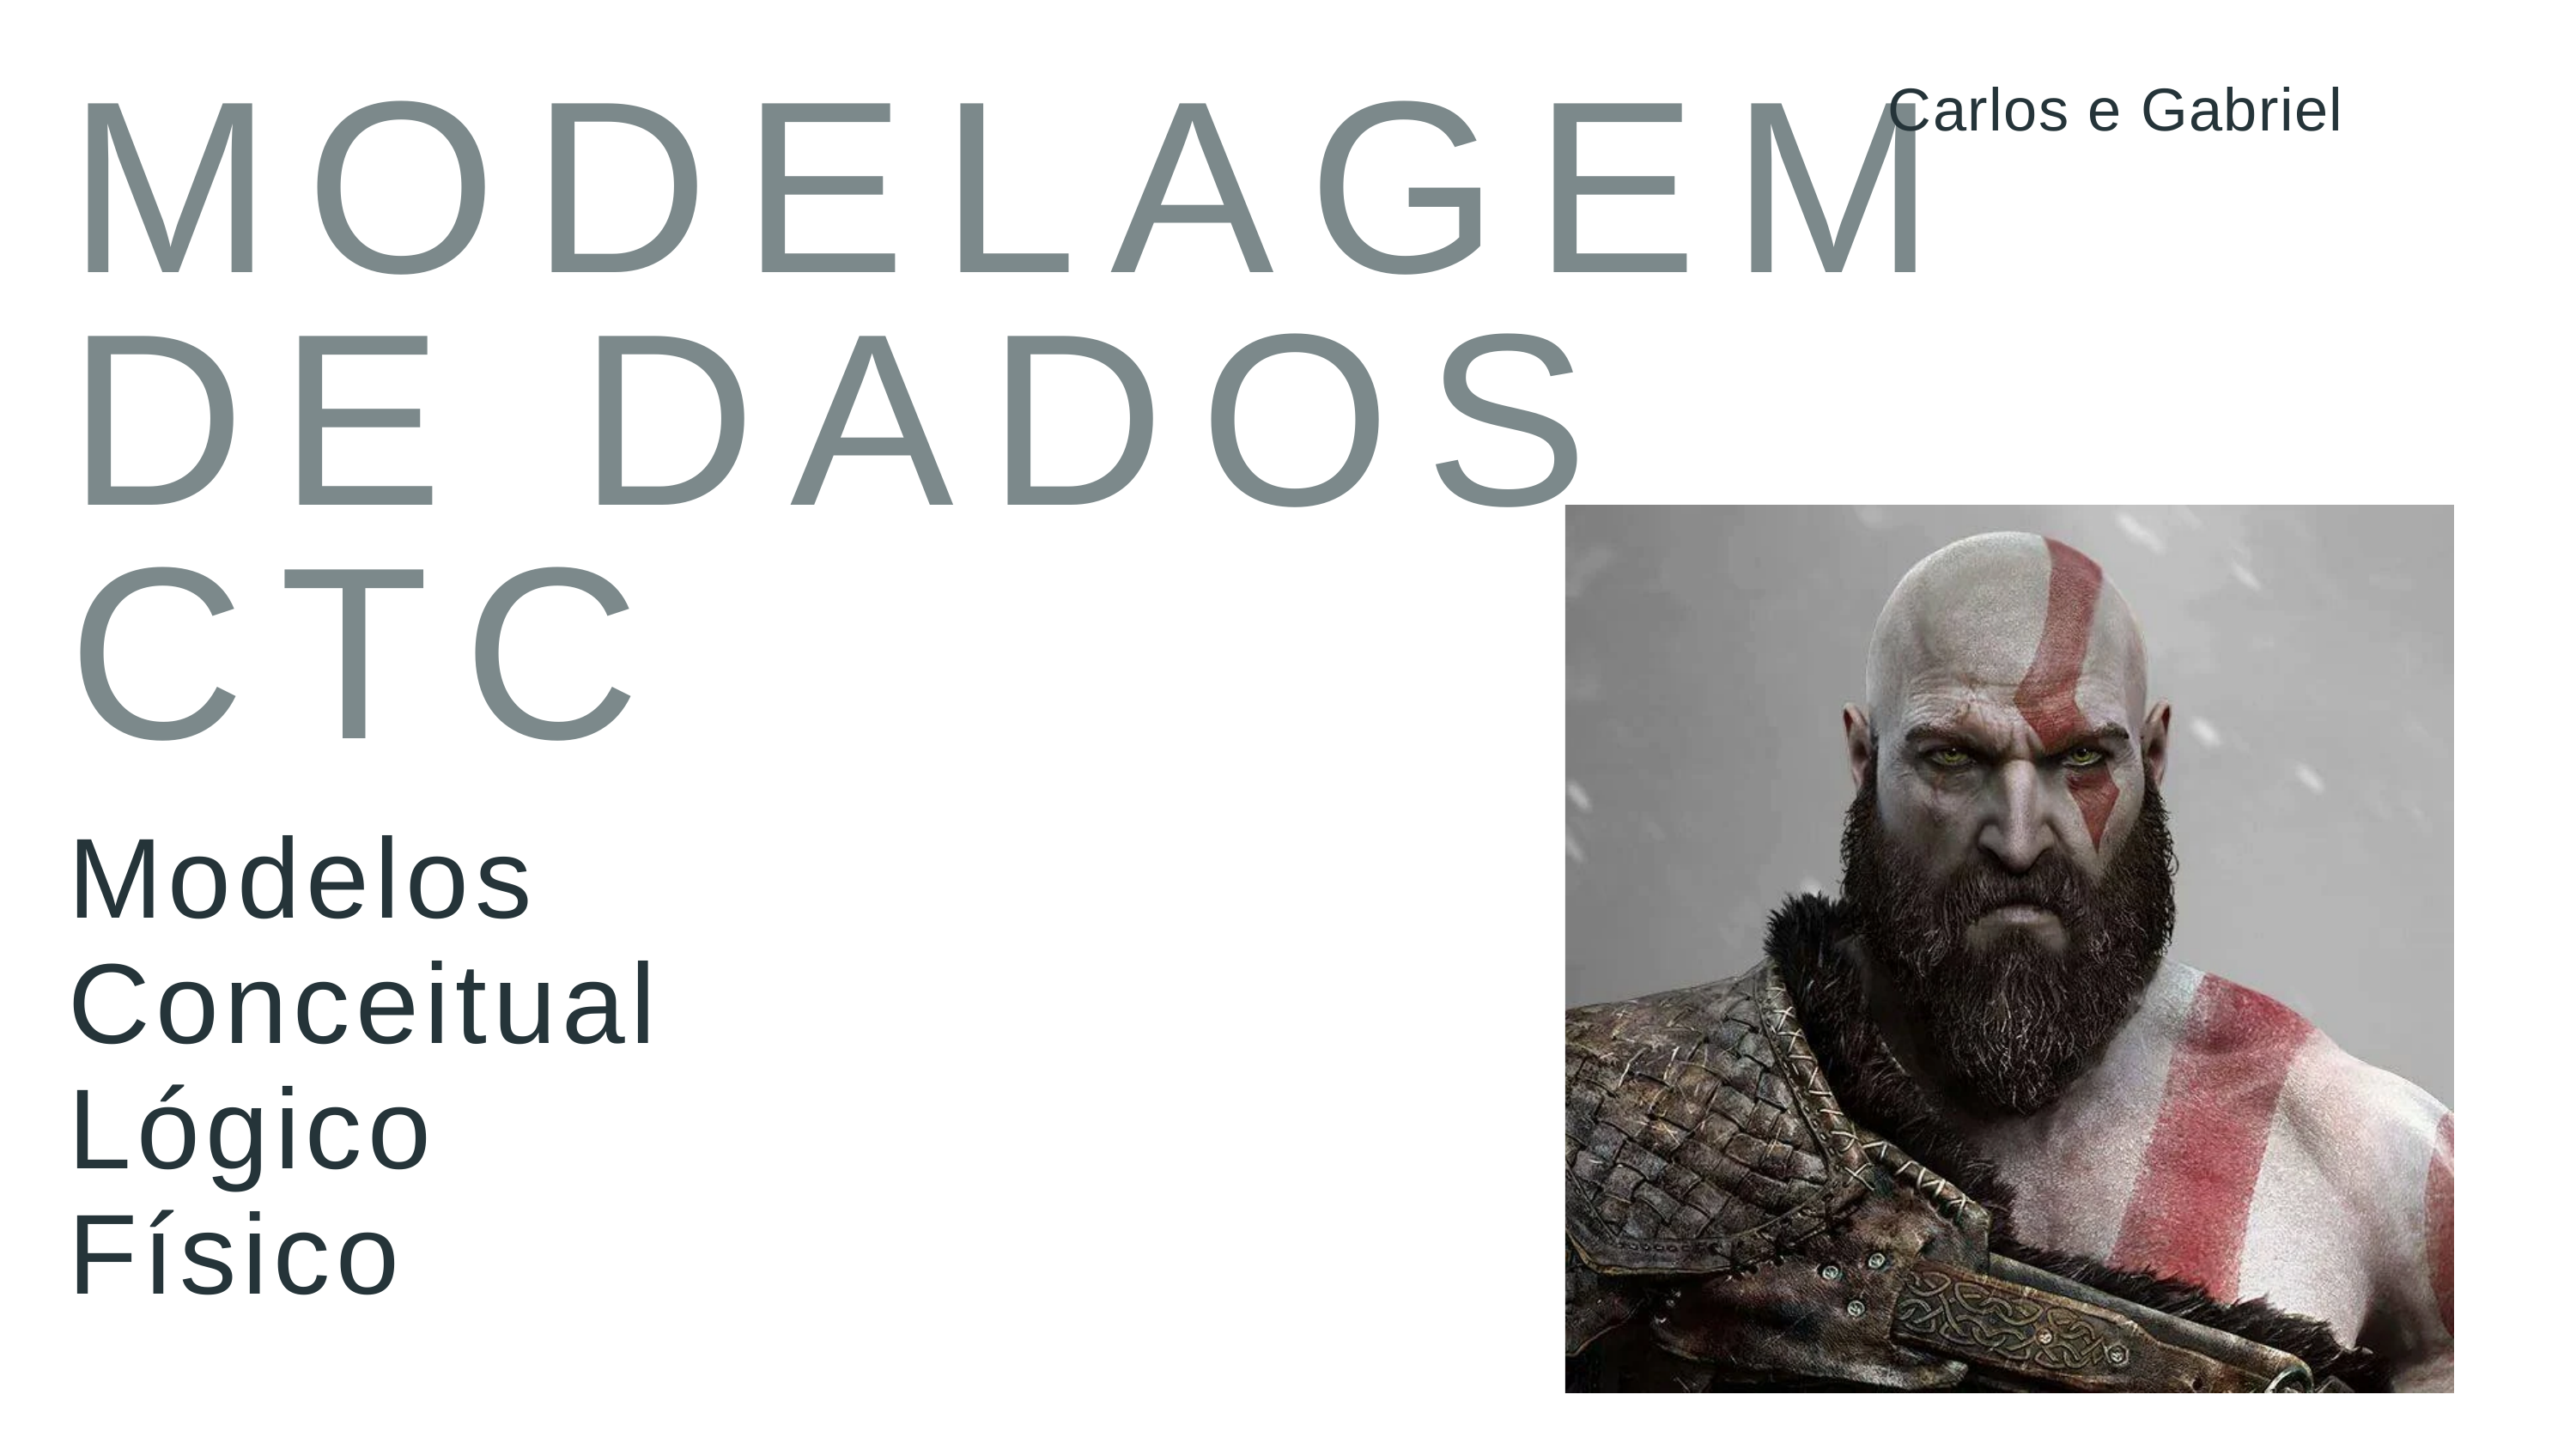

Carlos e Gabriel
MODELAGEM
DE DADOS
CTC

Modelos
Conceitual
Lógico
Físico